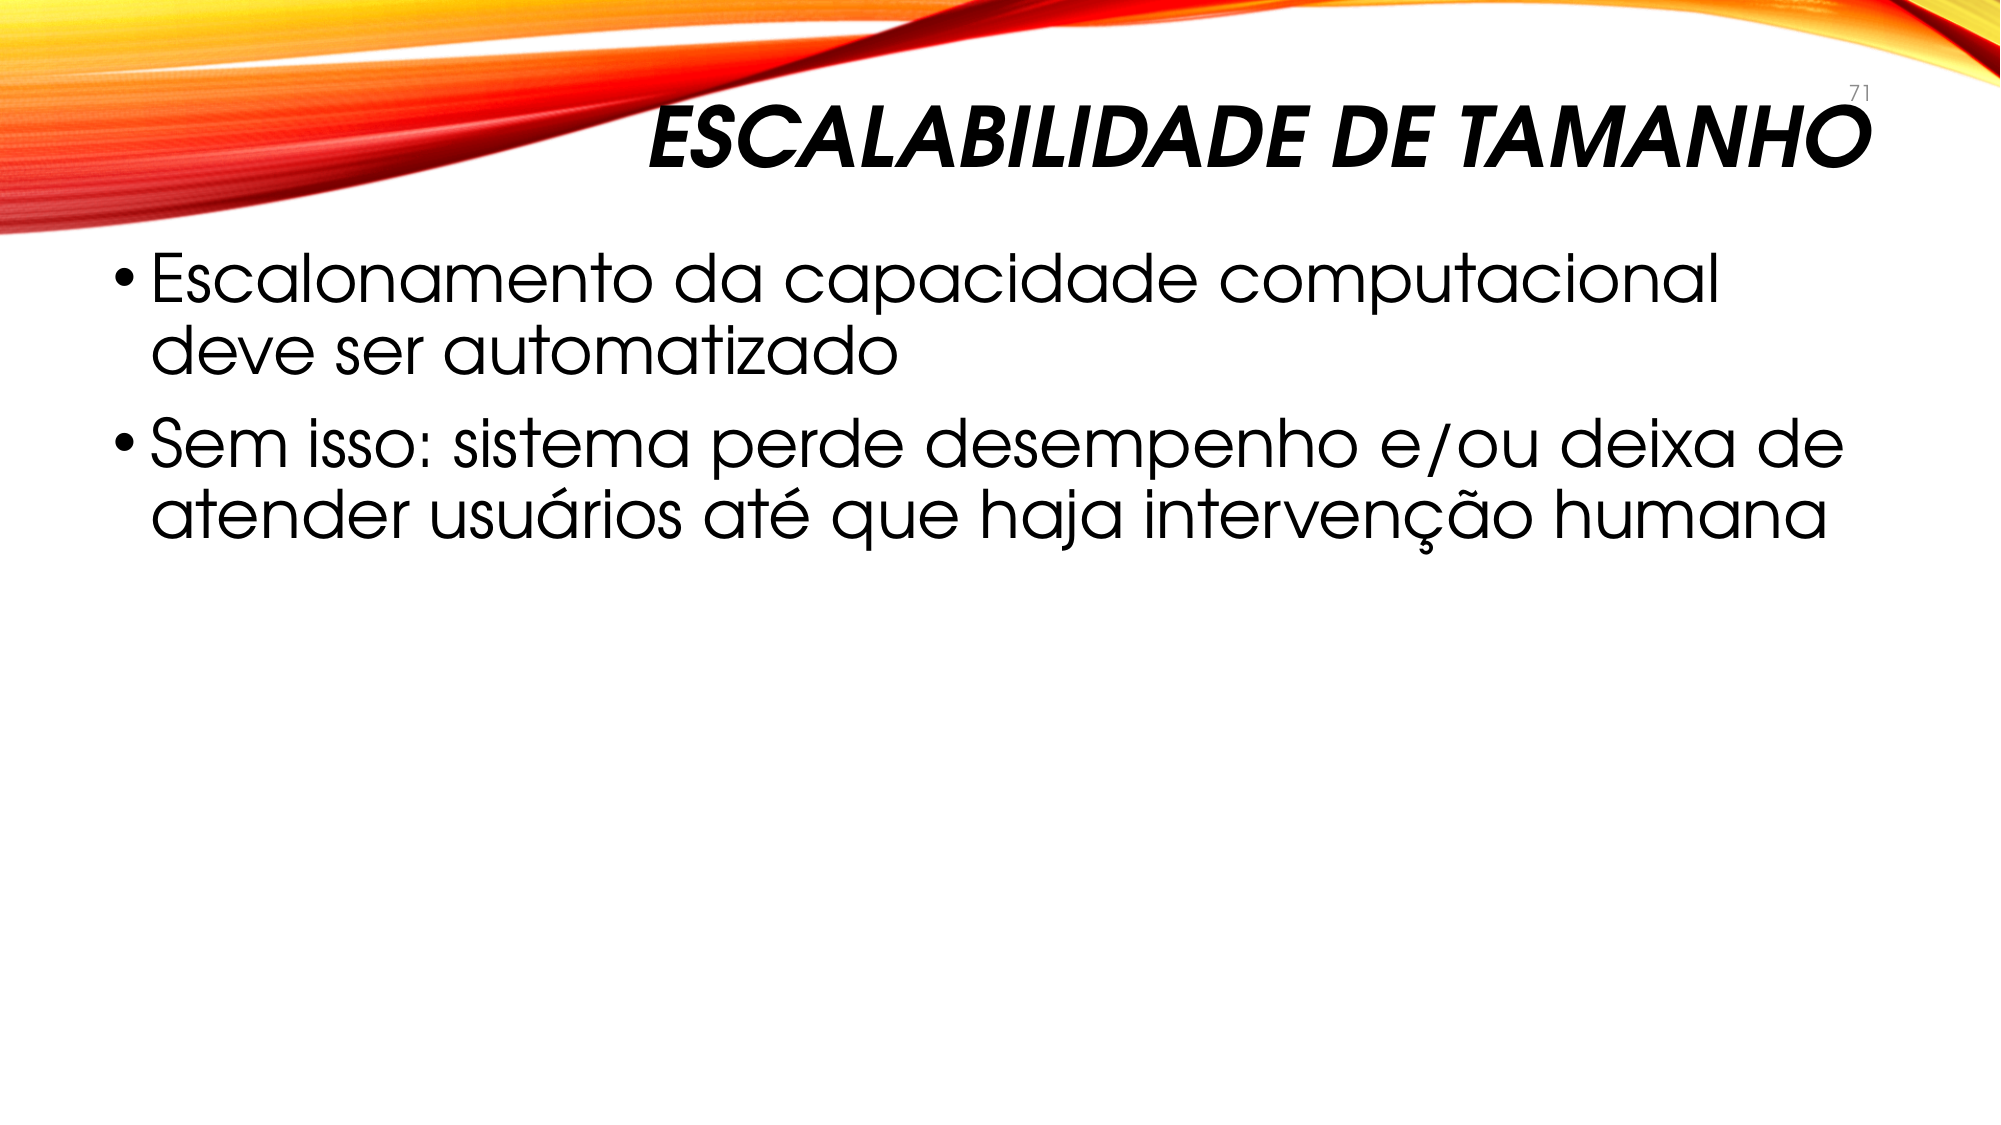

# ESCALABILIDADE de tamanho
71
Escalonamento da capacidade computacional deve ser automatizado
Sem isso: sistema perde desempenho e/ou deixa de atender usuários até que haja intervenção humana